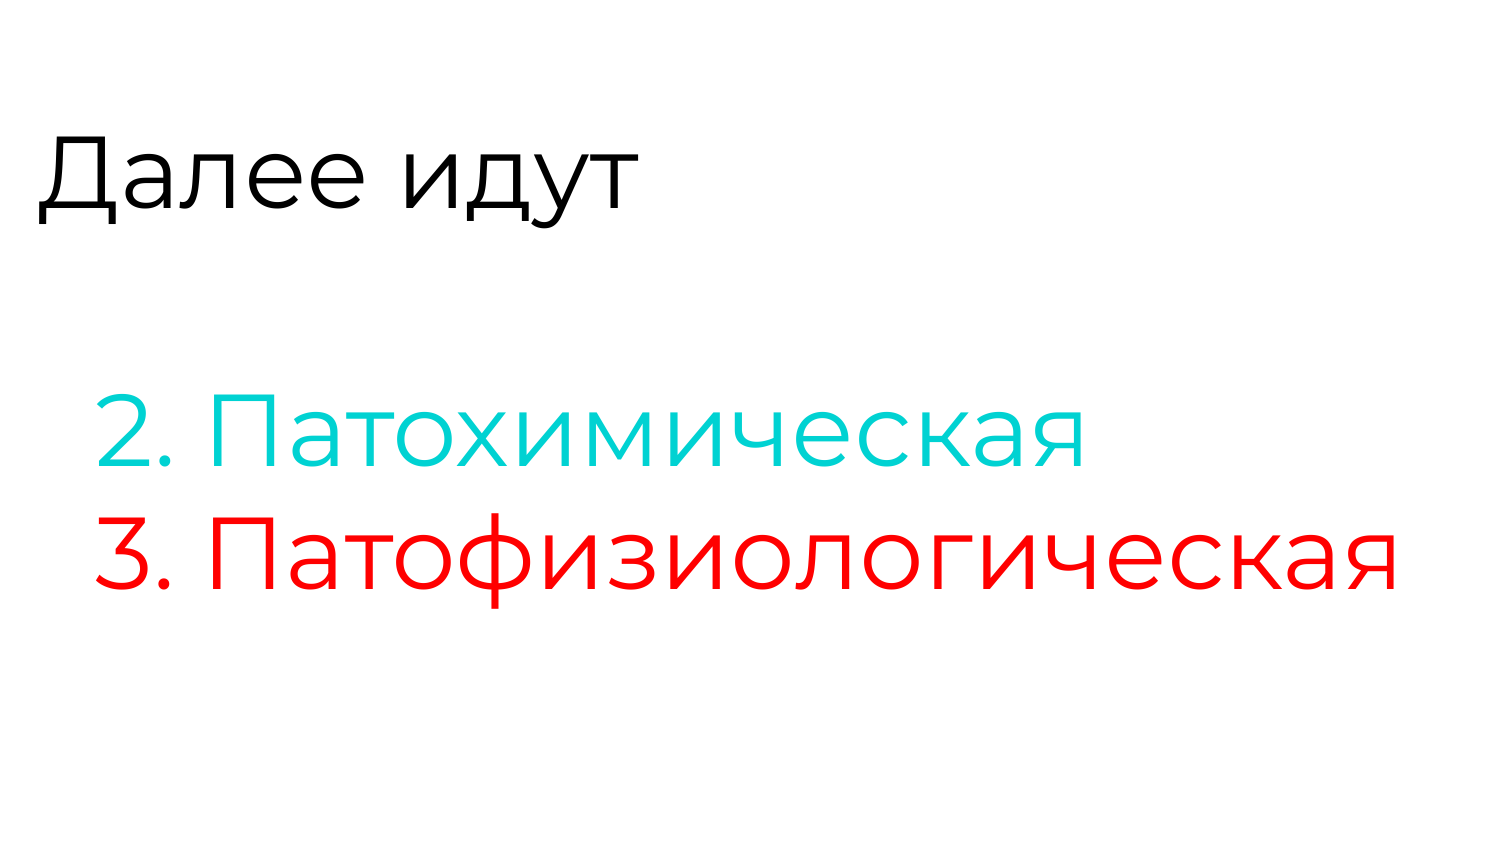

# Далее идут
2. Патохимическая
3. Патофизиологическая